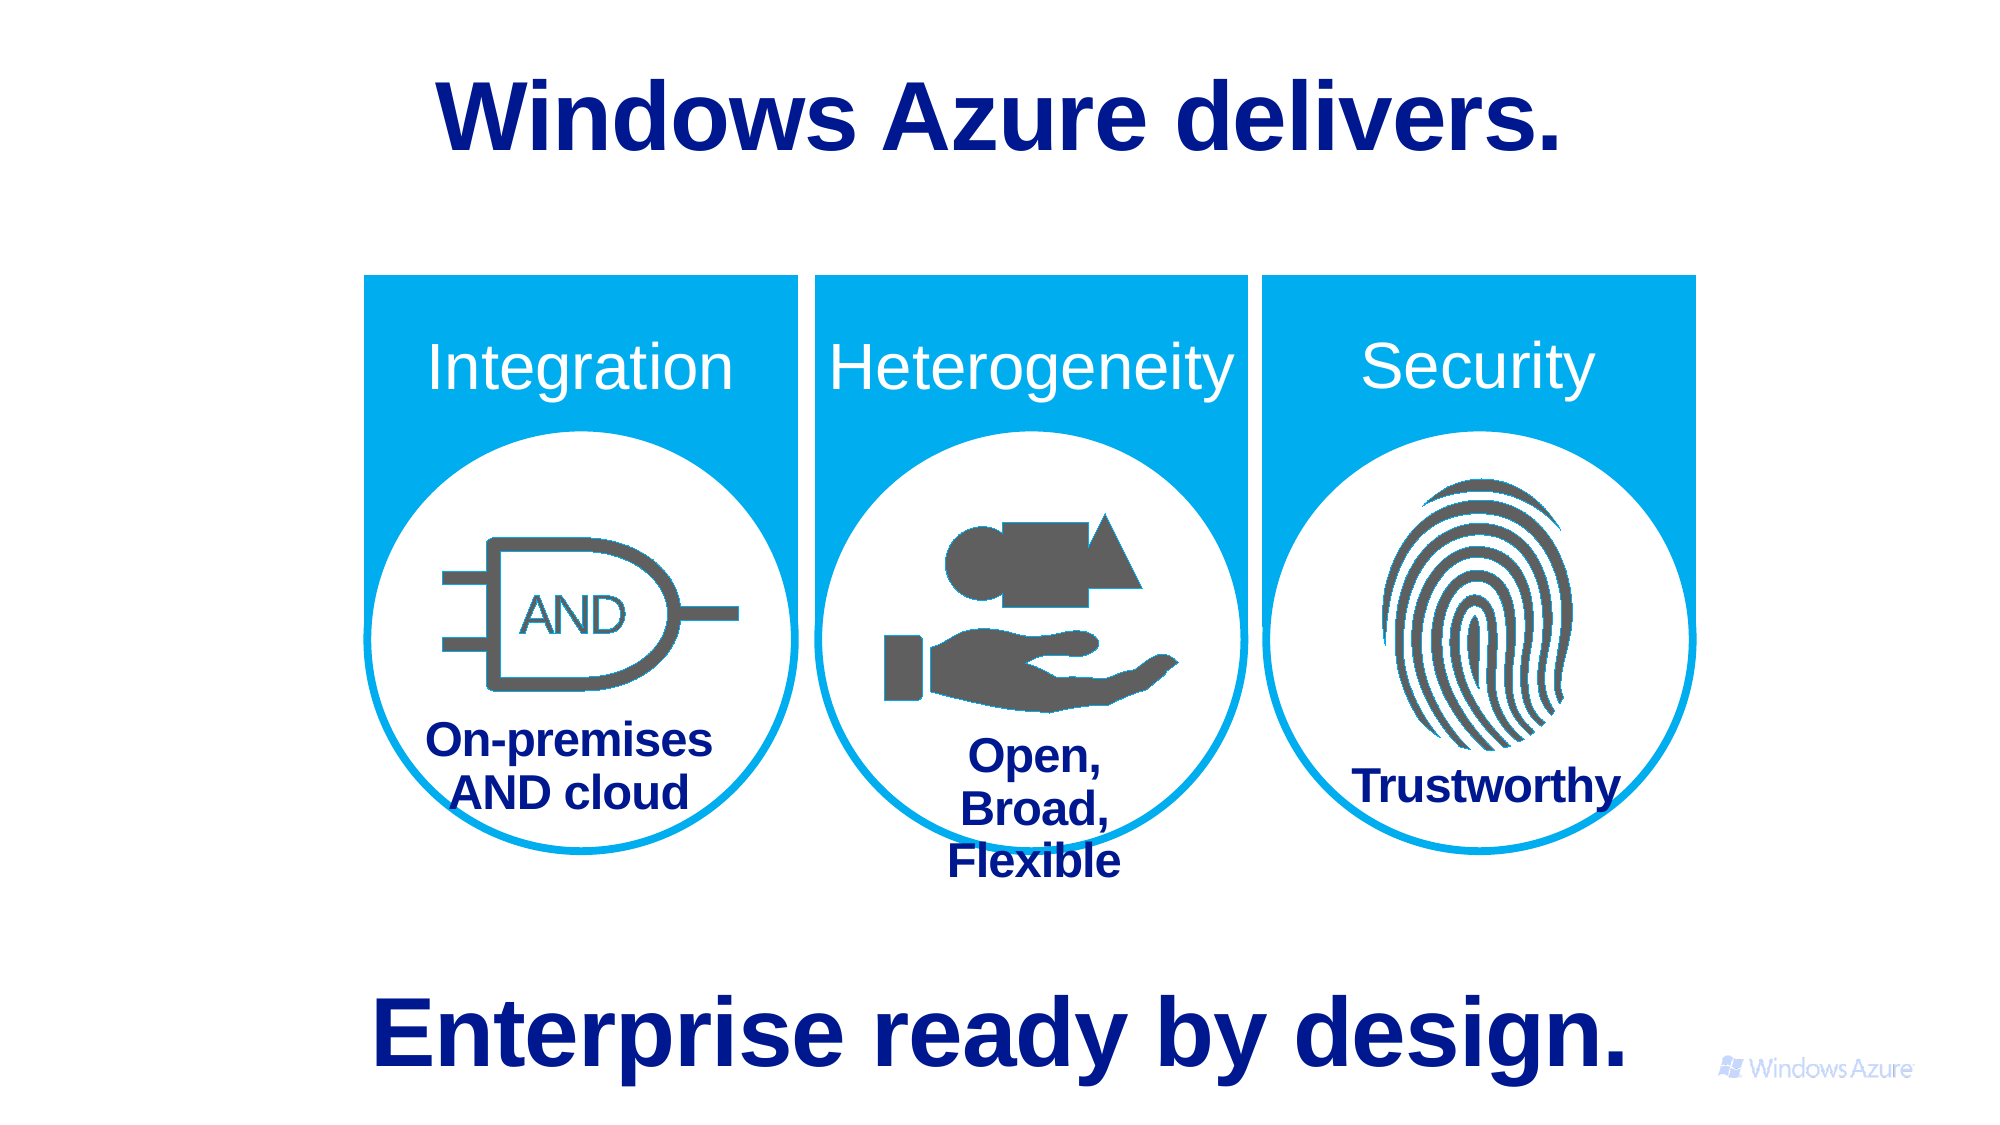

Windows Azure delivers.

Security
Heterogeneity
Integration

On-premises
AND cloud
Open, Broad, Flexible
Trustworthy
Secure
and reliable
Broad
and flexible
On-premises
and Cloud
Enterprise ready by design.